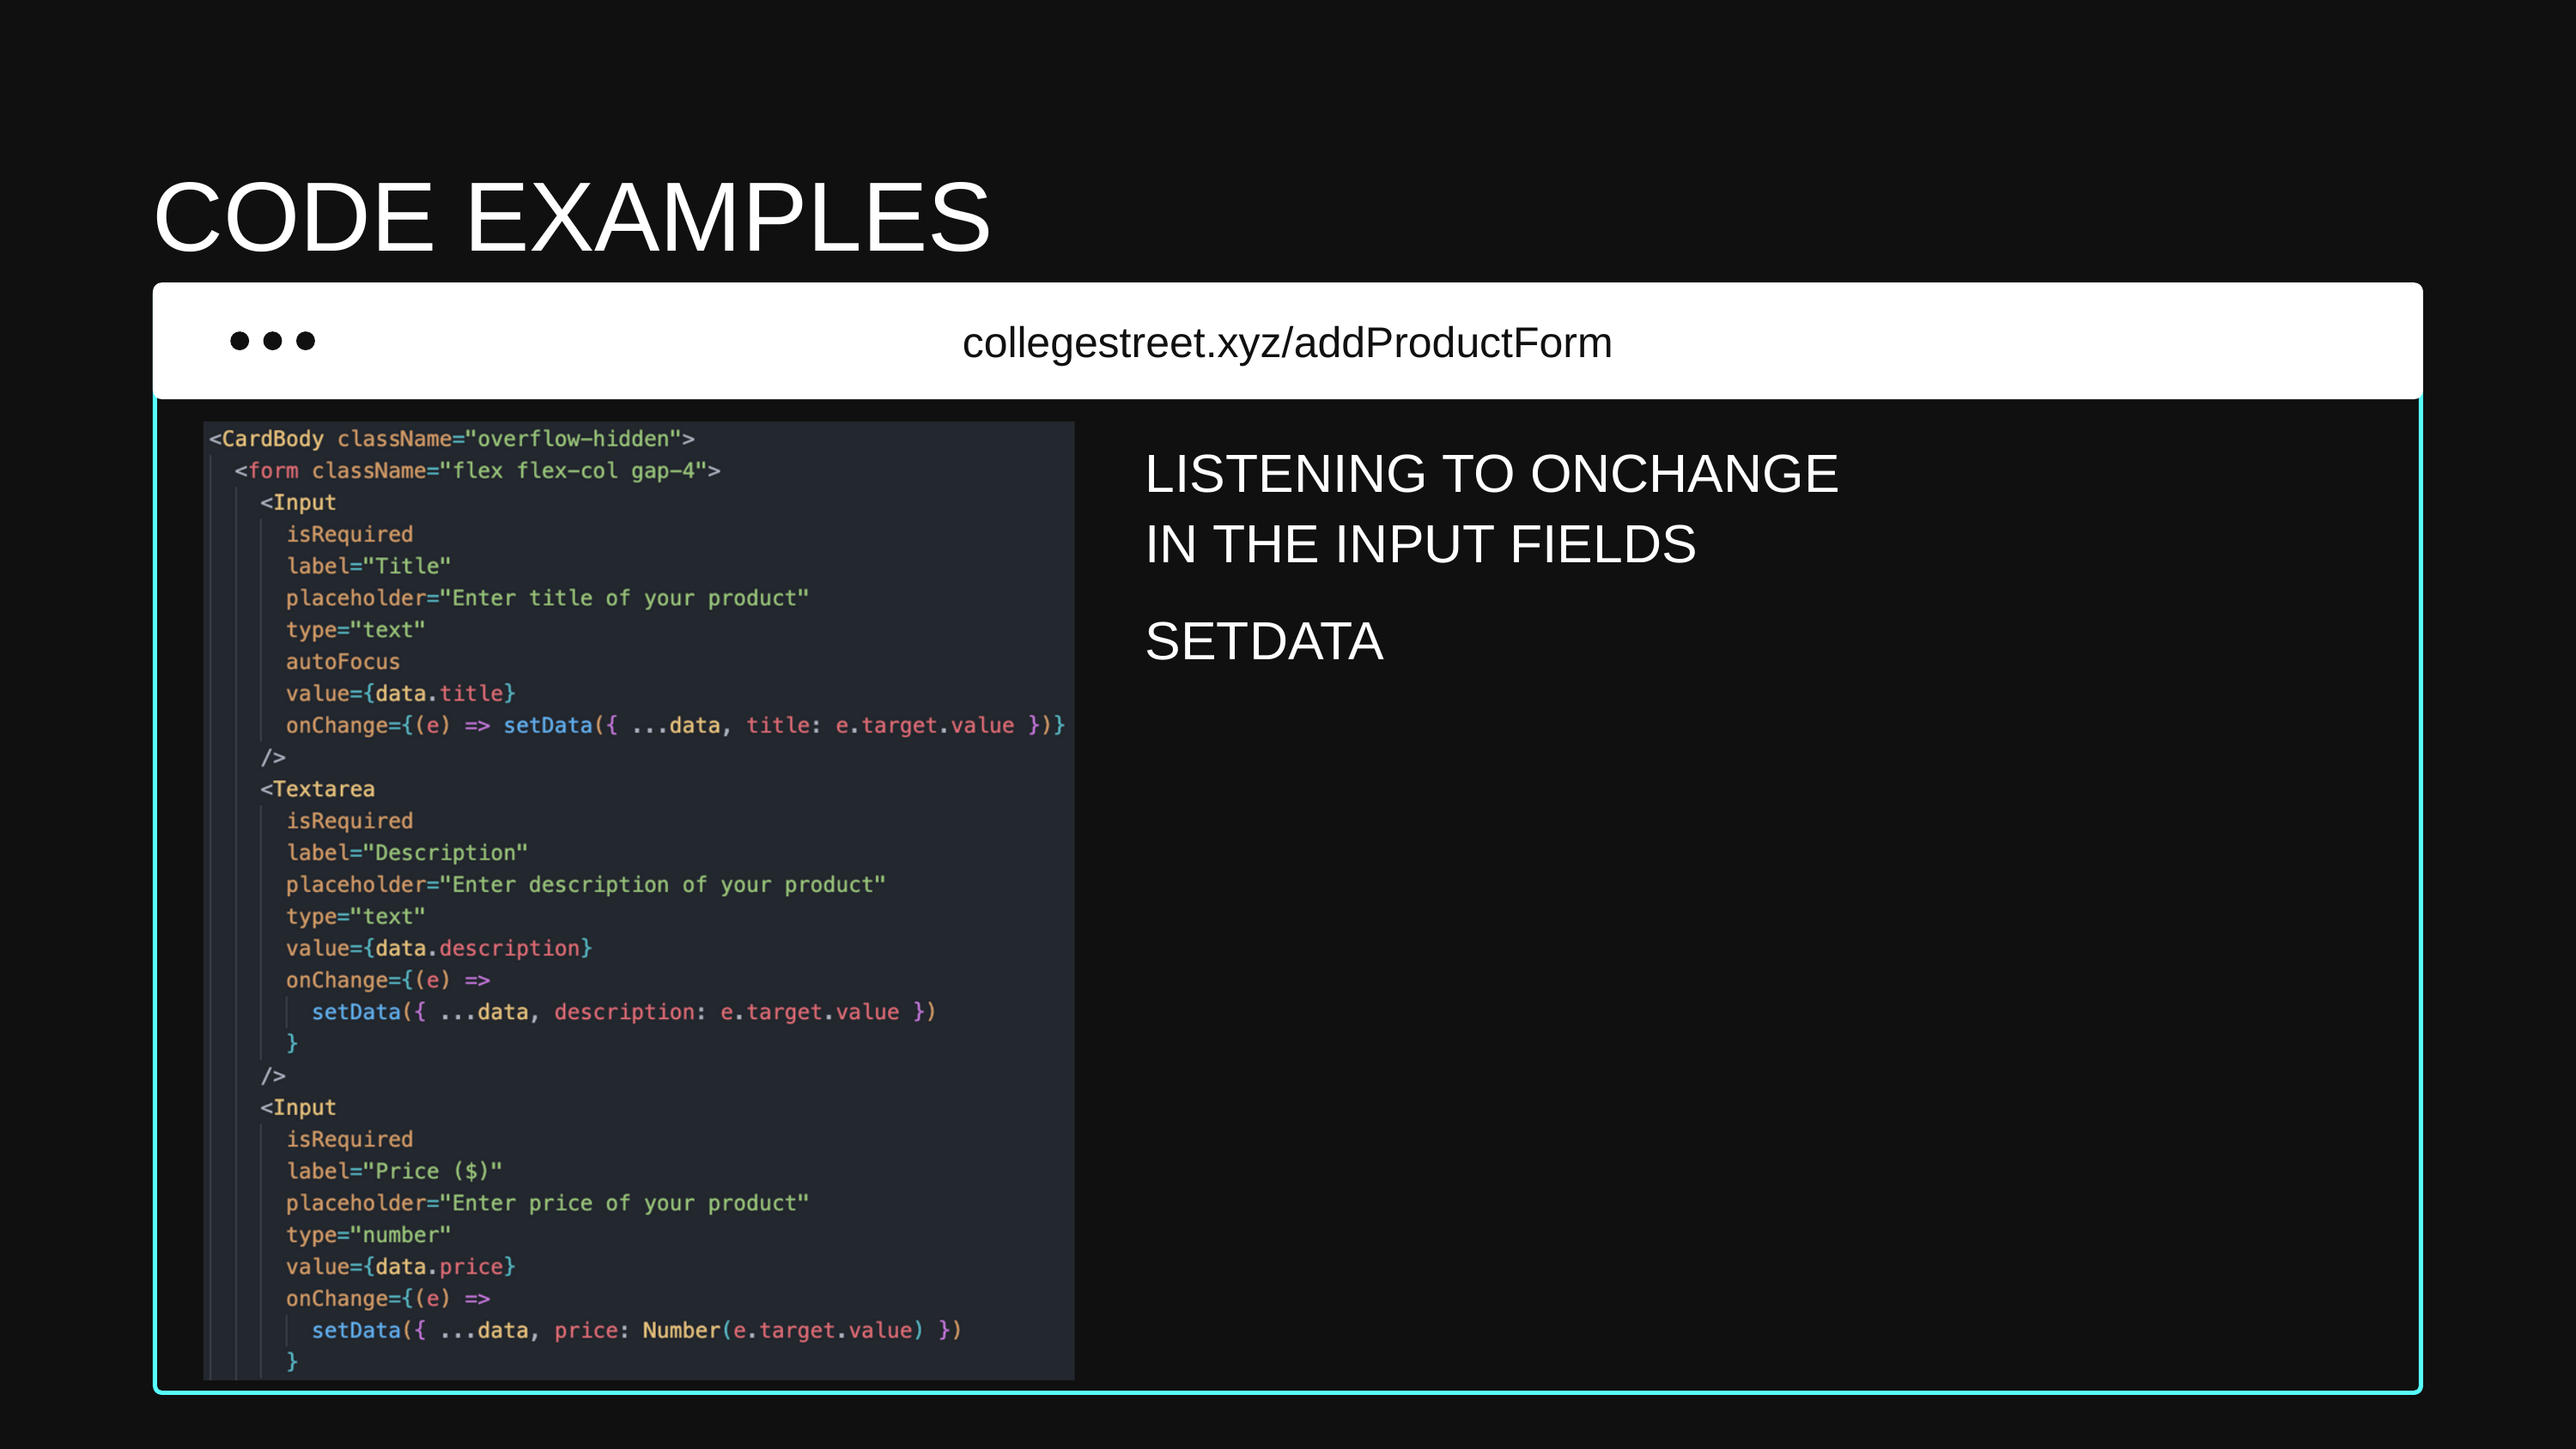

CODE EXAMPLES

collegestreet.xyz/addProductForm

LISTENING TO ONCHANGE
IN THE INPUT FIELDS
SETDATA